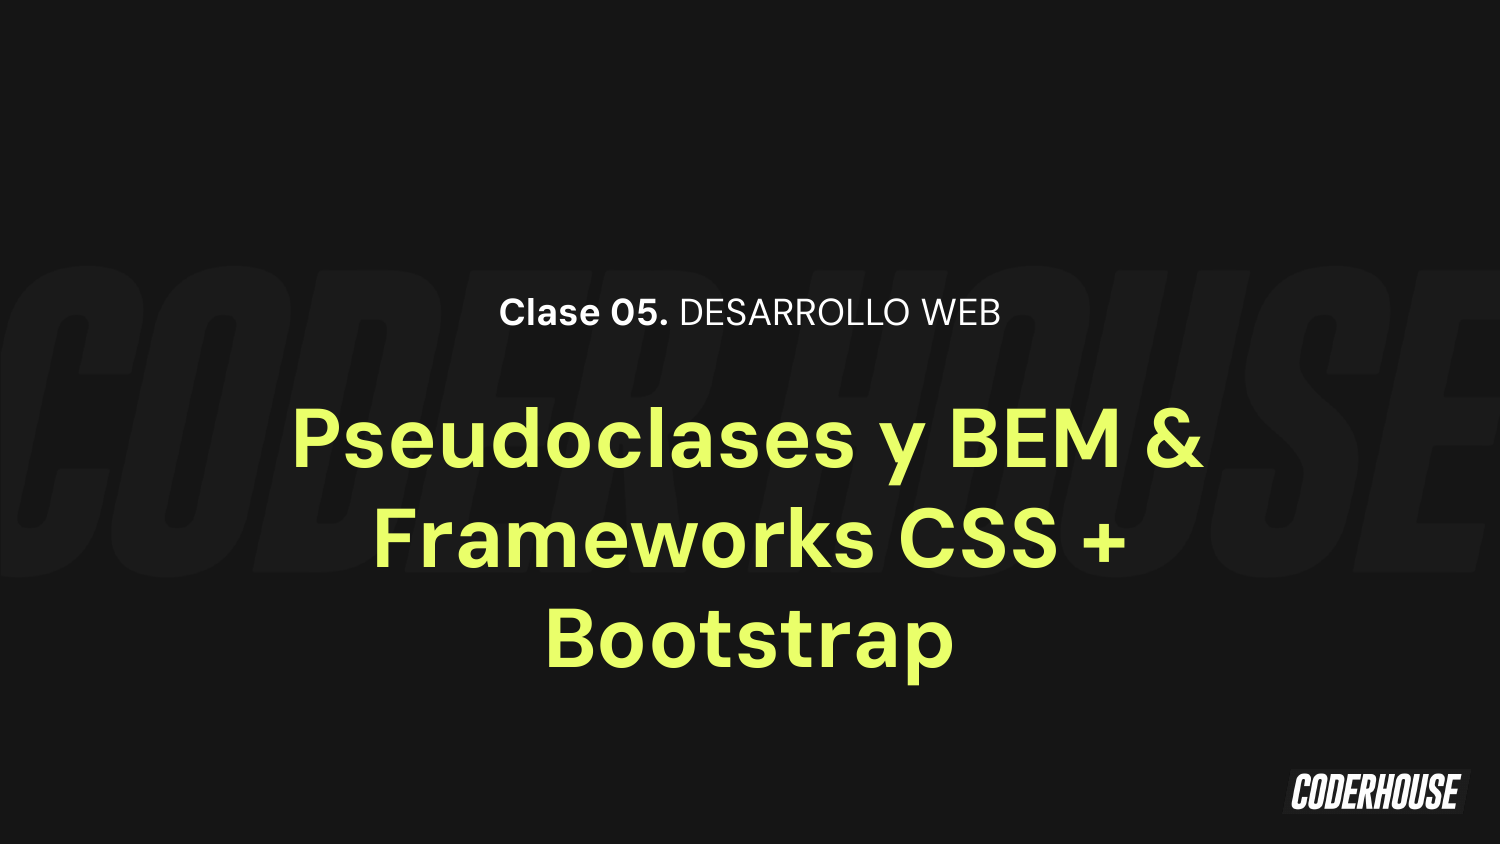

Clase 05. DESARROLLO WEB
Pseudoclases y BEM & Frameworks CSS + Bootstrap